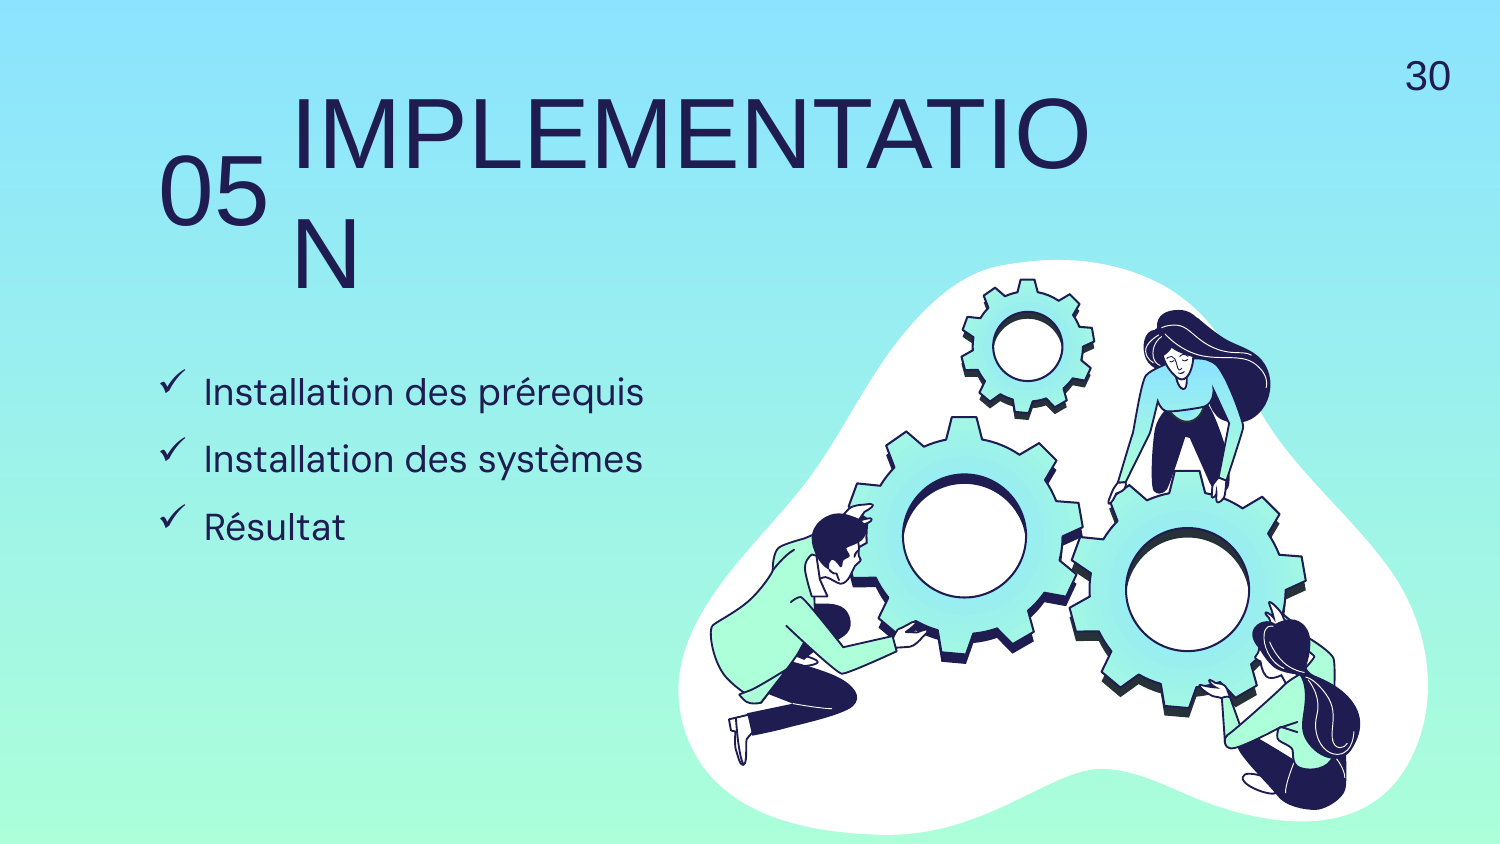

30
# IMPLEMENTATION
05

Installation des prérequis
Installation des systèmes
Résultat